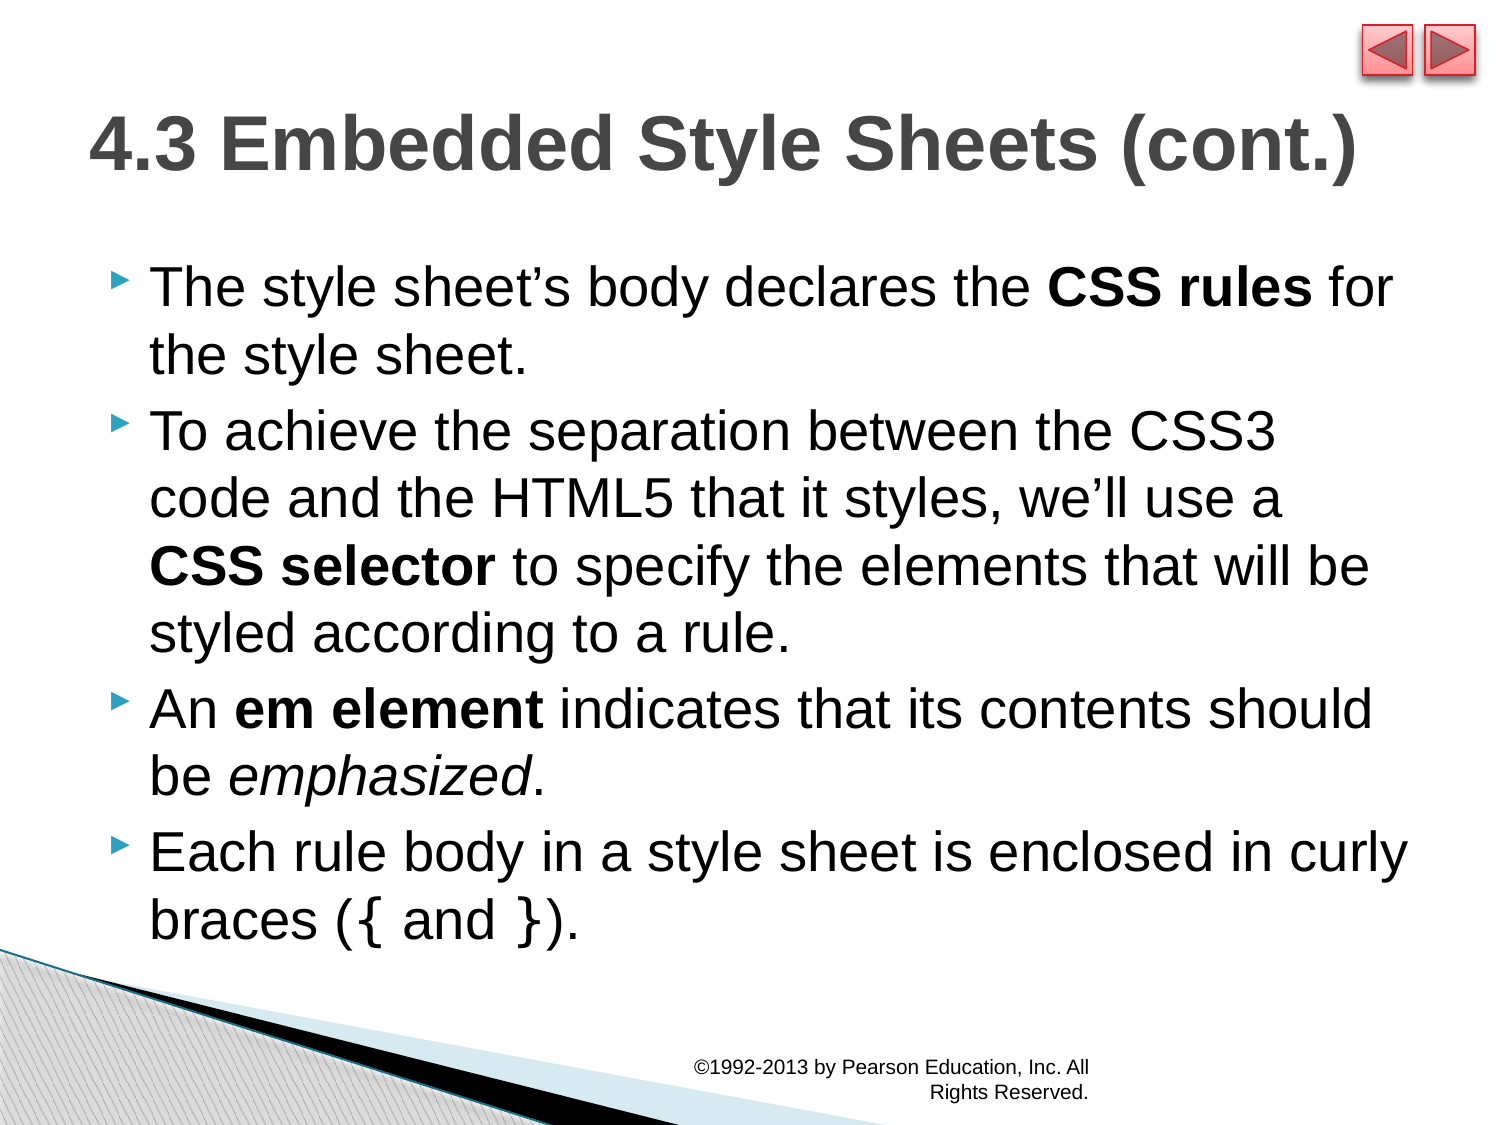

# 4.3 Embedded Style Sheets (cont.)
The style sheet’s body declares the CSS rules for the style sheet.
To achieve the separation between the CSS3 code and the HTML5 that it styles, we’ll use a CSS selector to specify the elements that will be styled according to a rule.
An em element indicates that its contents should be emphasized.
Each rule body in a style sheet is enclosed in curly braces ({ and }).
©1992-2013 by Pearson Education, Inc. All Rights Reserved.